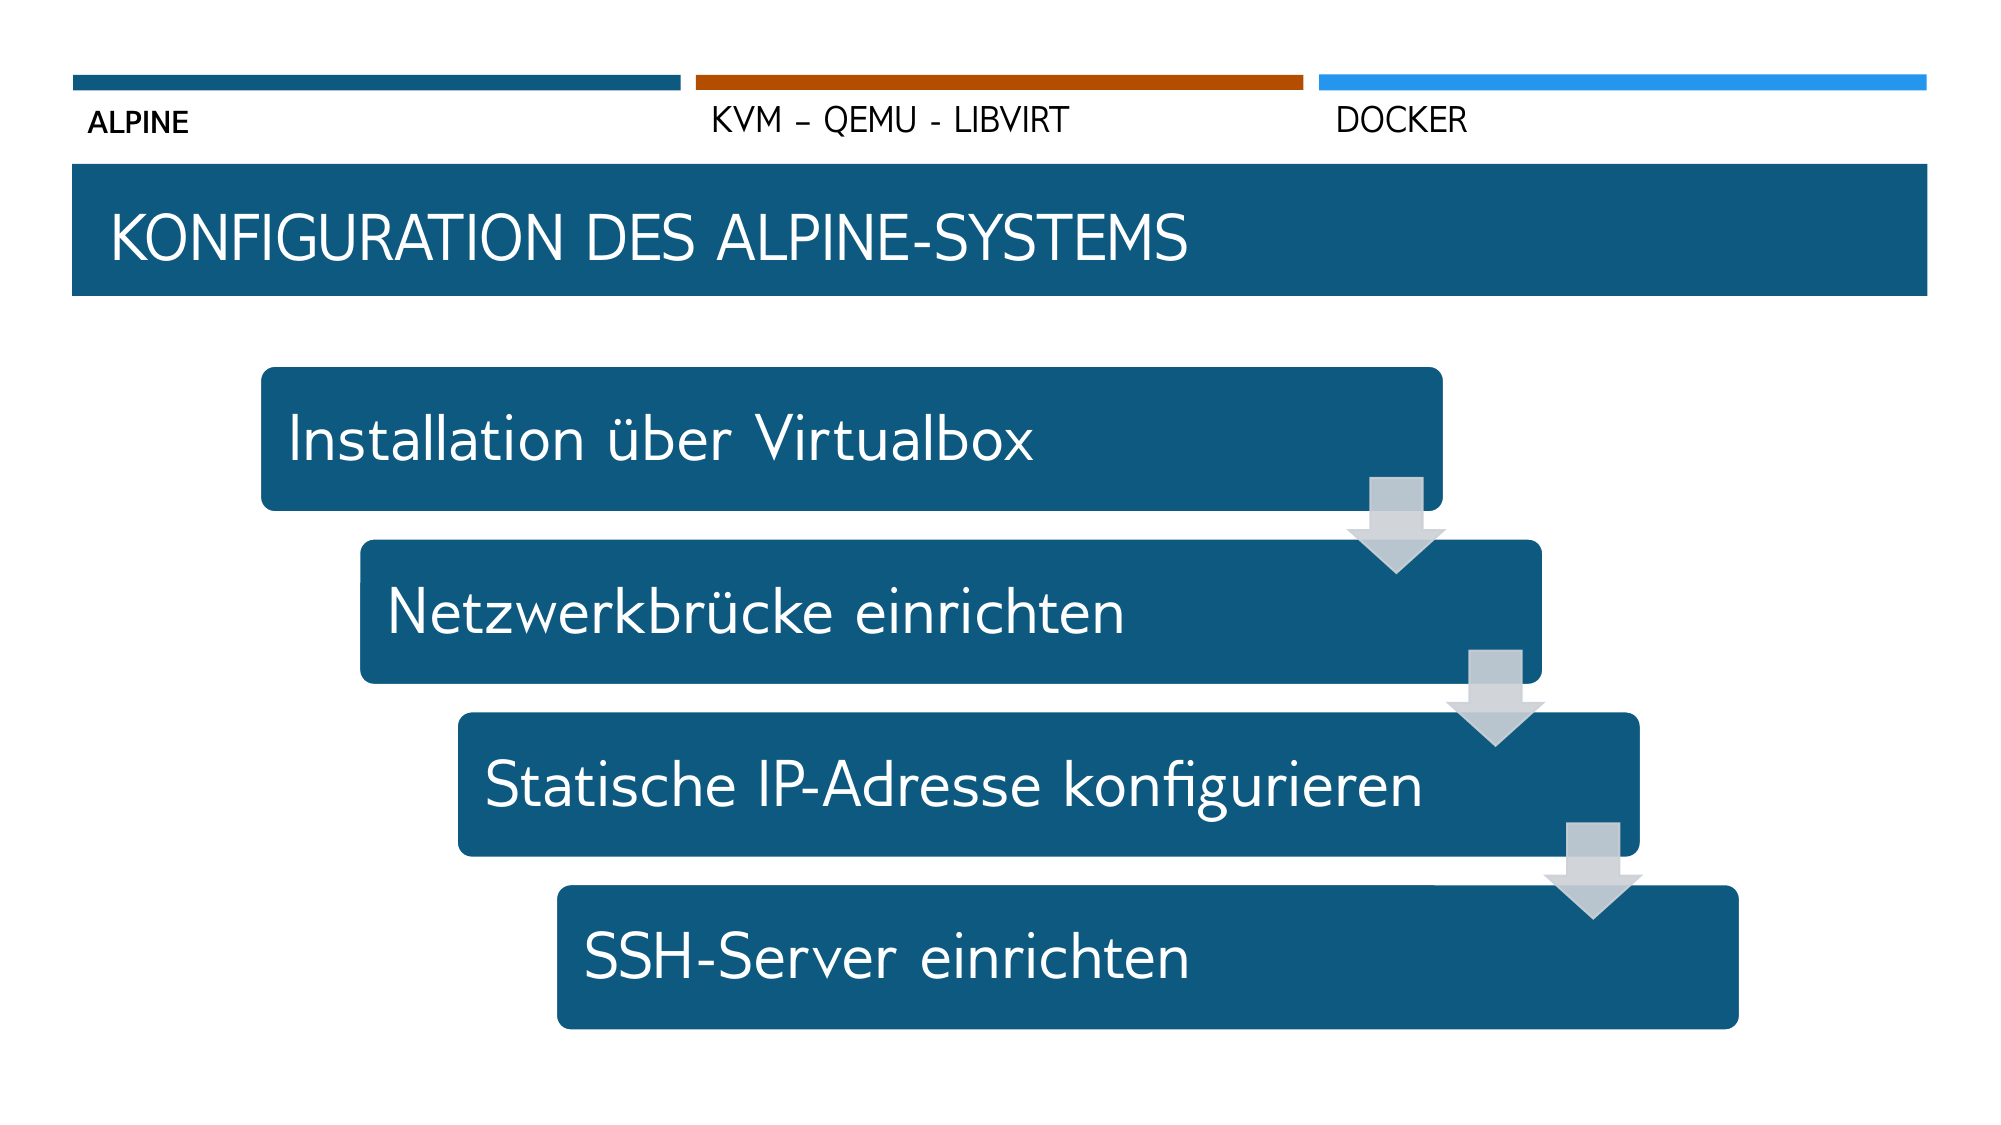

Alpine
KVM – Qemu - Libvirt
Docker
# Konfiguration des alpine-systems
Installation über Virtualbox
Netzwerkbrücke einrichten
Statische IP-Adresse konfigurieren
SSH-Server einrichten